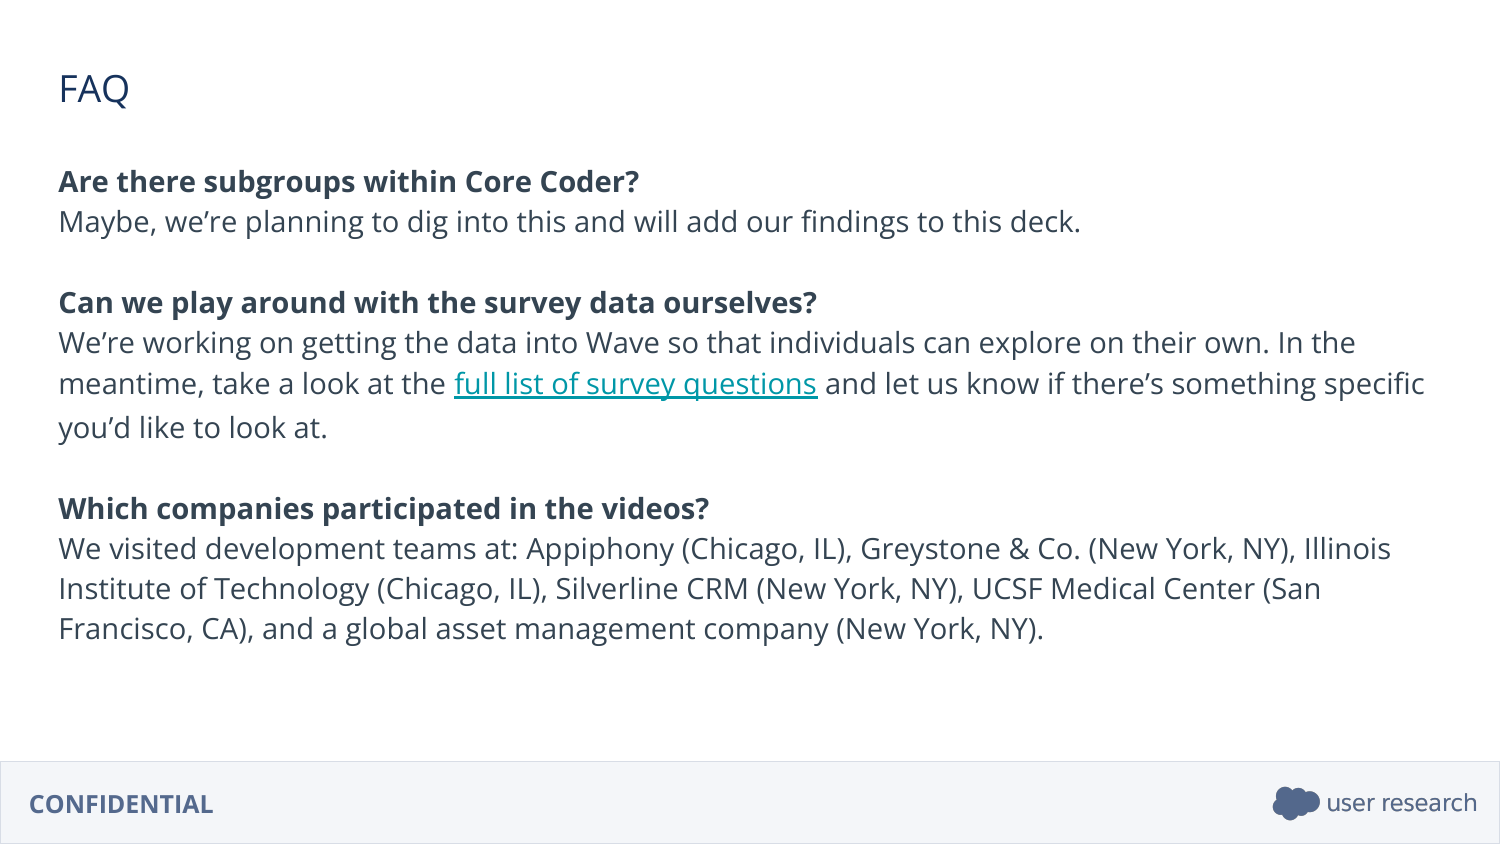

FAQ
Are there subgroups within Core Coder?
Maybe, we’re planning to dig into this and will add our findings to this deck.

Can we play around with the survey data ourselves?
We’re working on getting the data into Wave so that individuals can explore on their own. In the meantime, take a look at the full list of survey questions and let us know if there’s something specific you’d like to look at.

Which companies participated in the videos?
We visited development teams at: Appiphony (Chicago, IL), Greystone & Co. (New York, NY), Illinois Institute of Technology (Chicago, IL), Silverline CRM (New York, NY), UCSF Medical Center (San Francisco, CA), and a global asset management company (New York, NY).